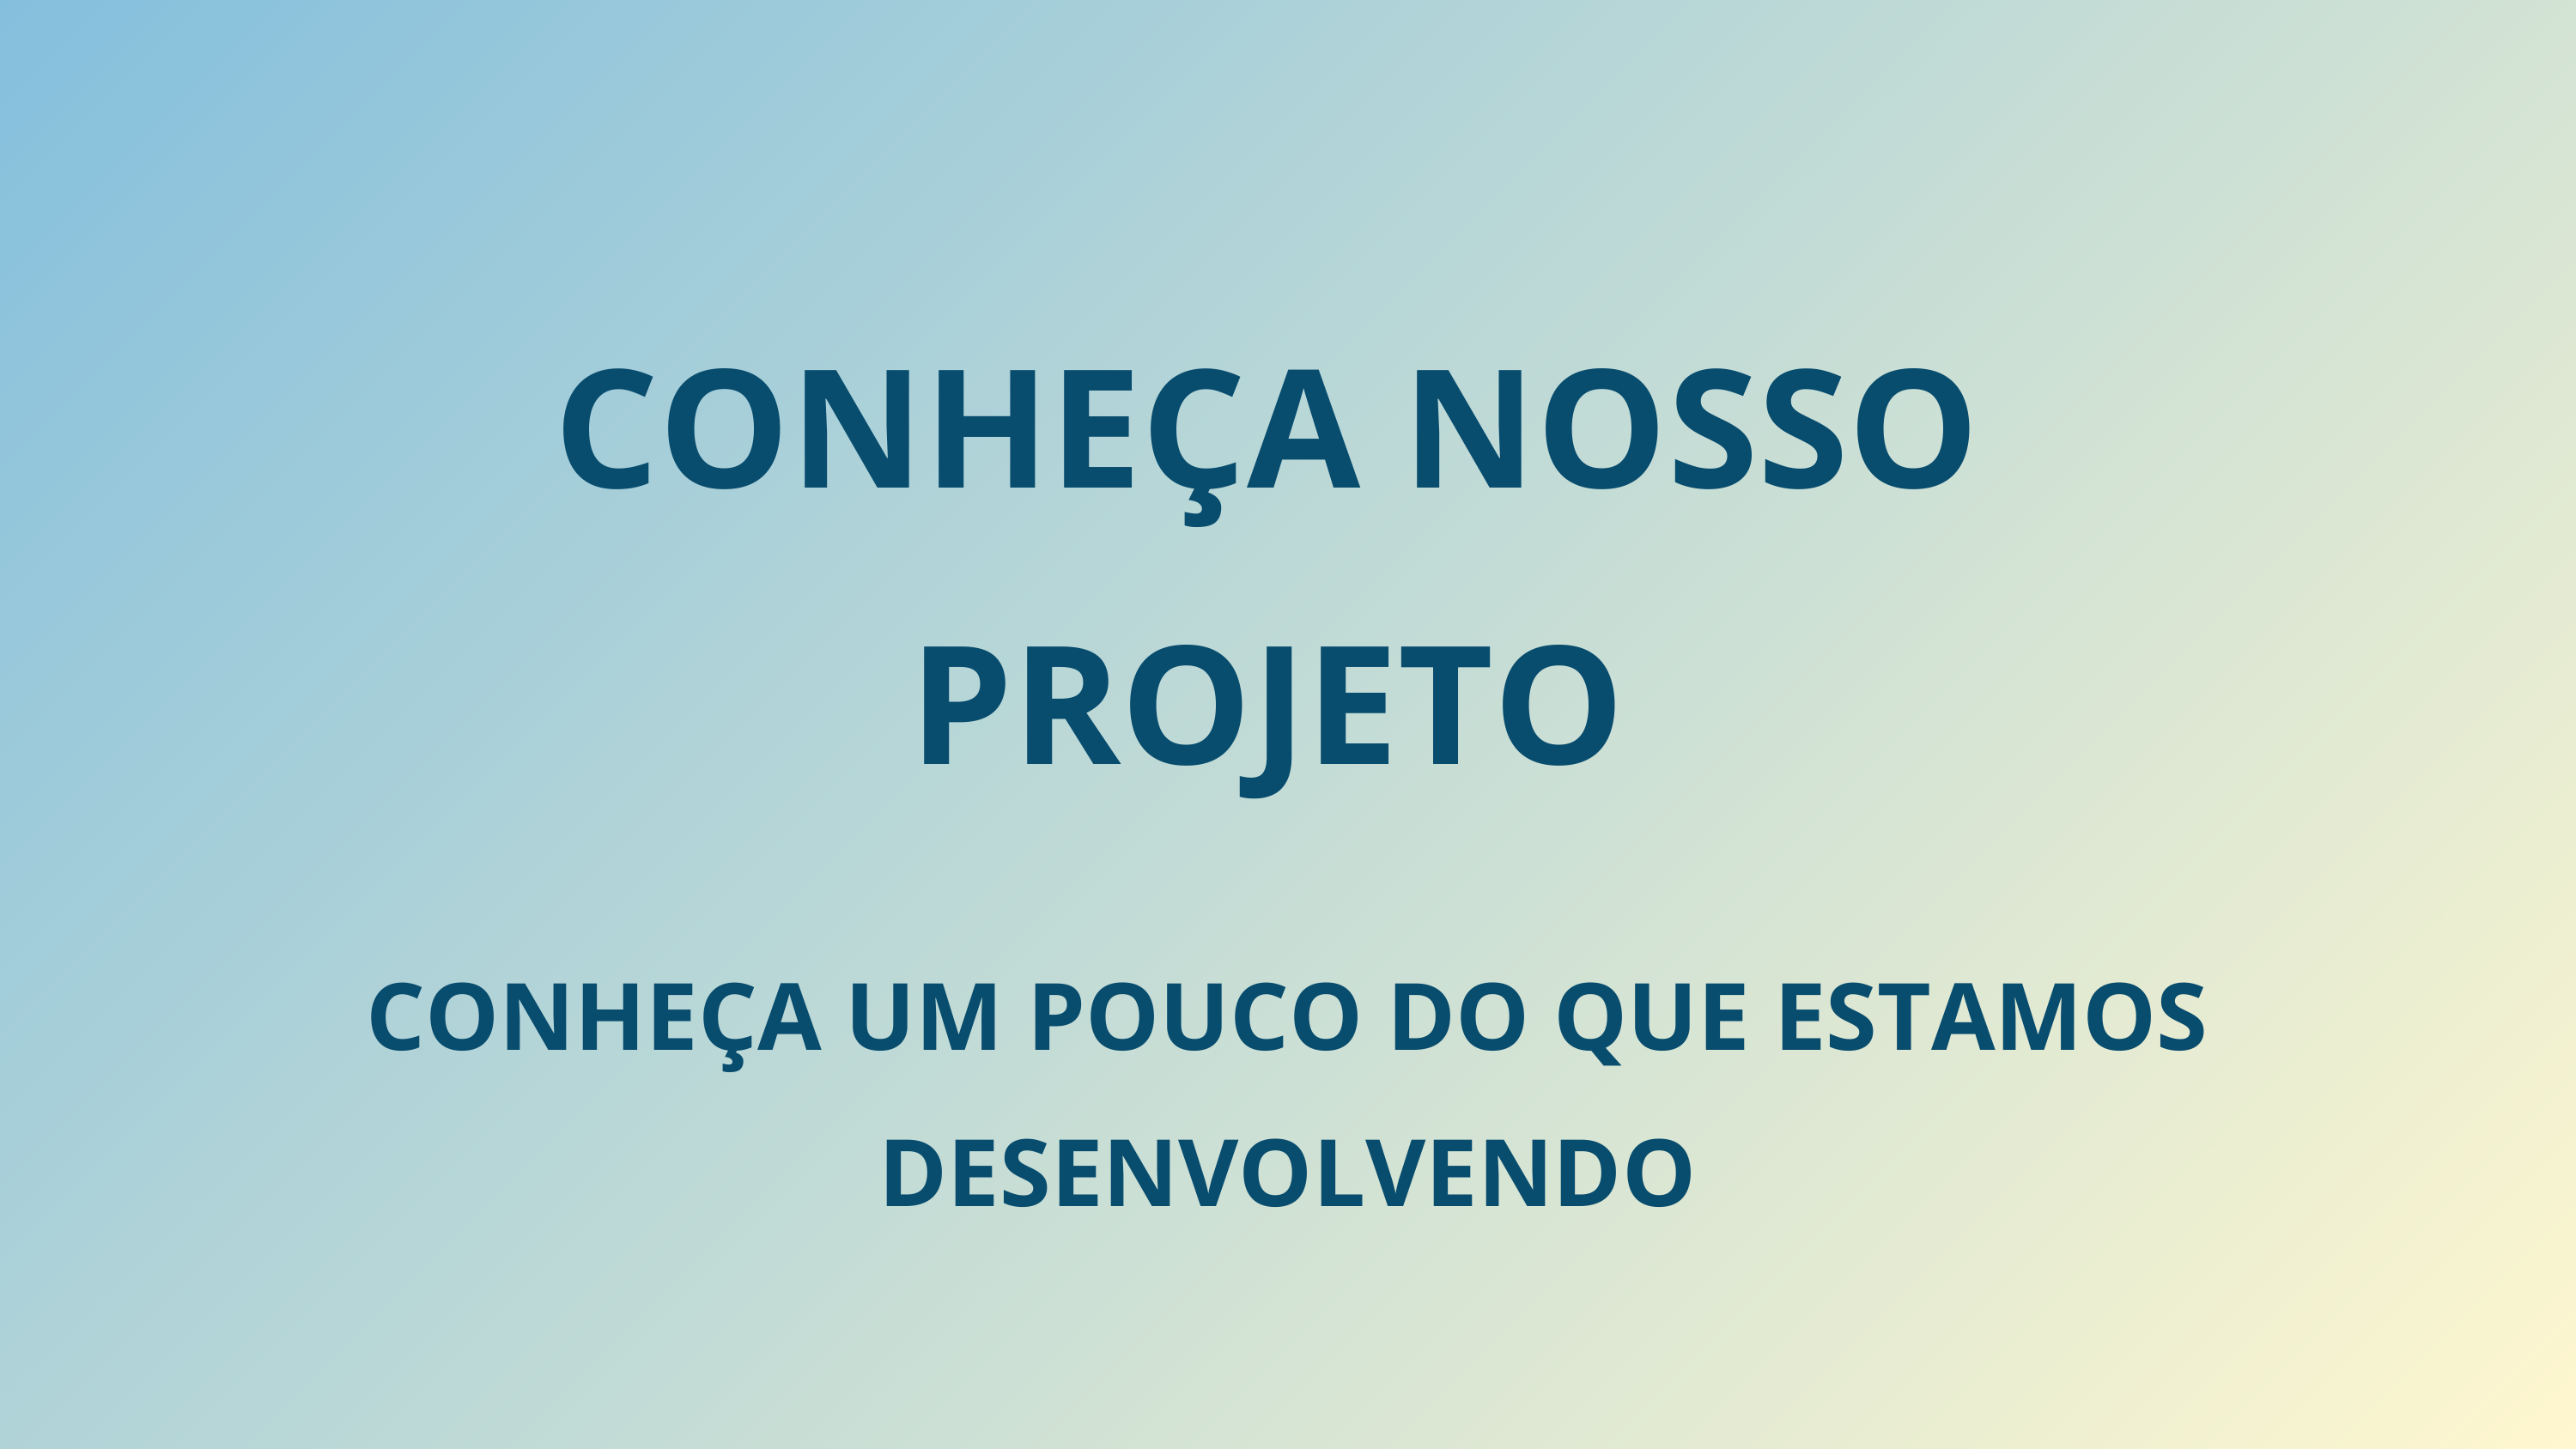

CONHEÇA NOSSO PROJETO
CONHEÇA UM POUCO DO QUE ESTAMOS DESENVOLVENDO